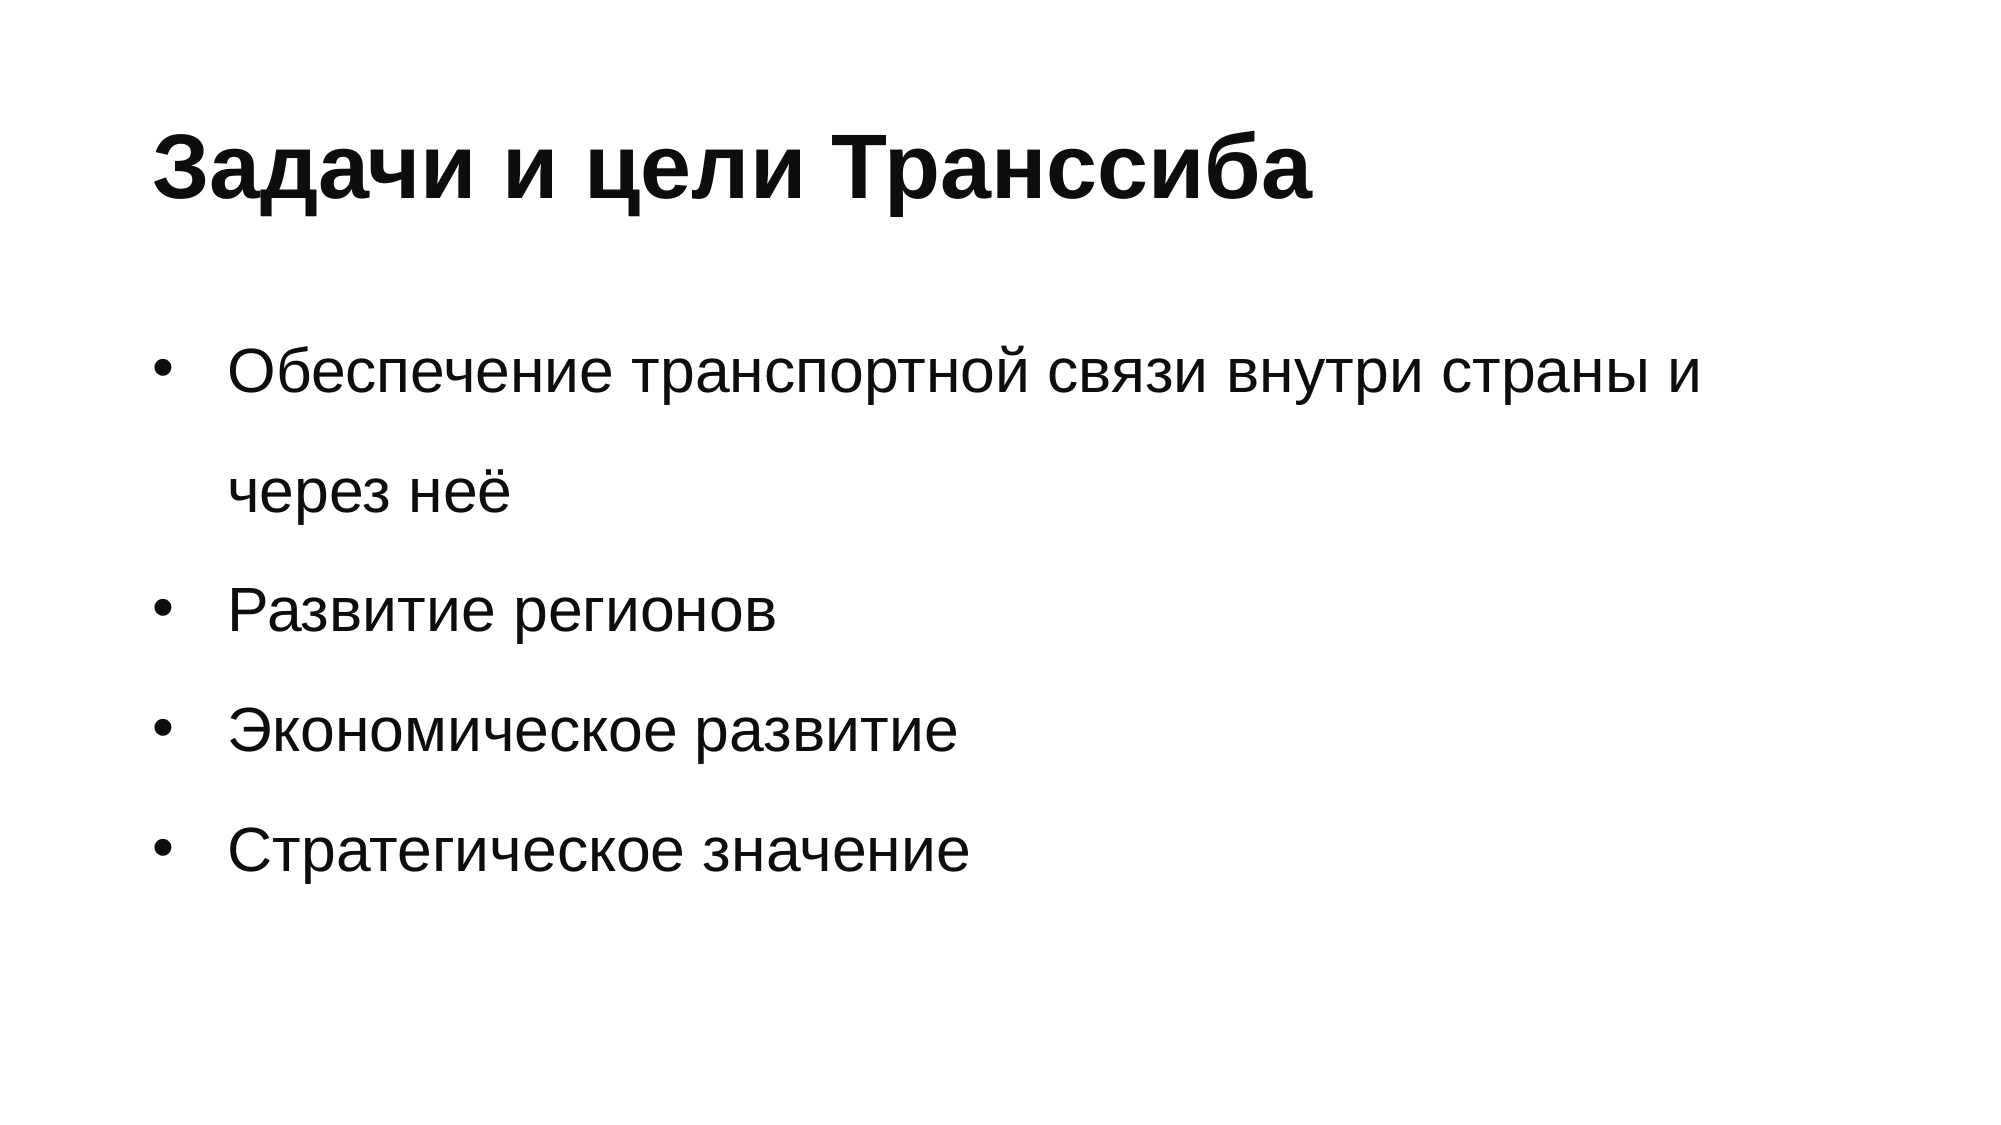

# Задачи и цели Транссиба
Обеспечение транспортной связи внутри страны и через неё
Развитие регионов
Экономическое развитие
Стратегическое значение